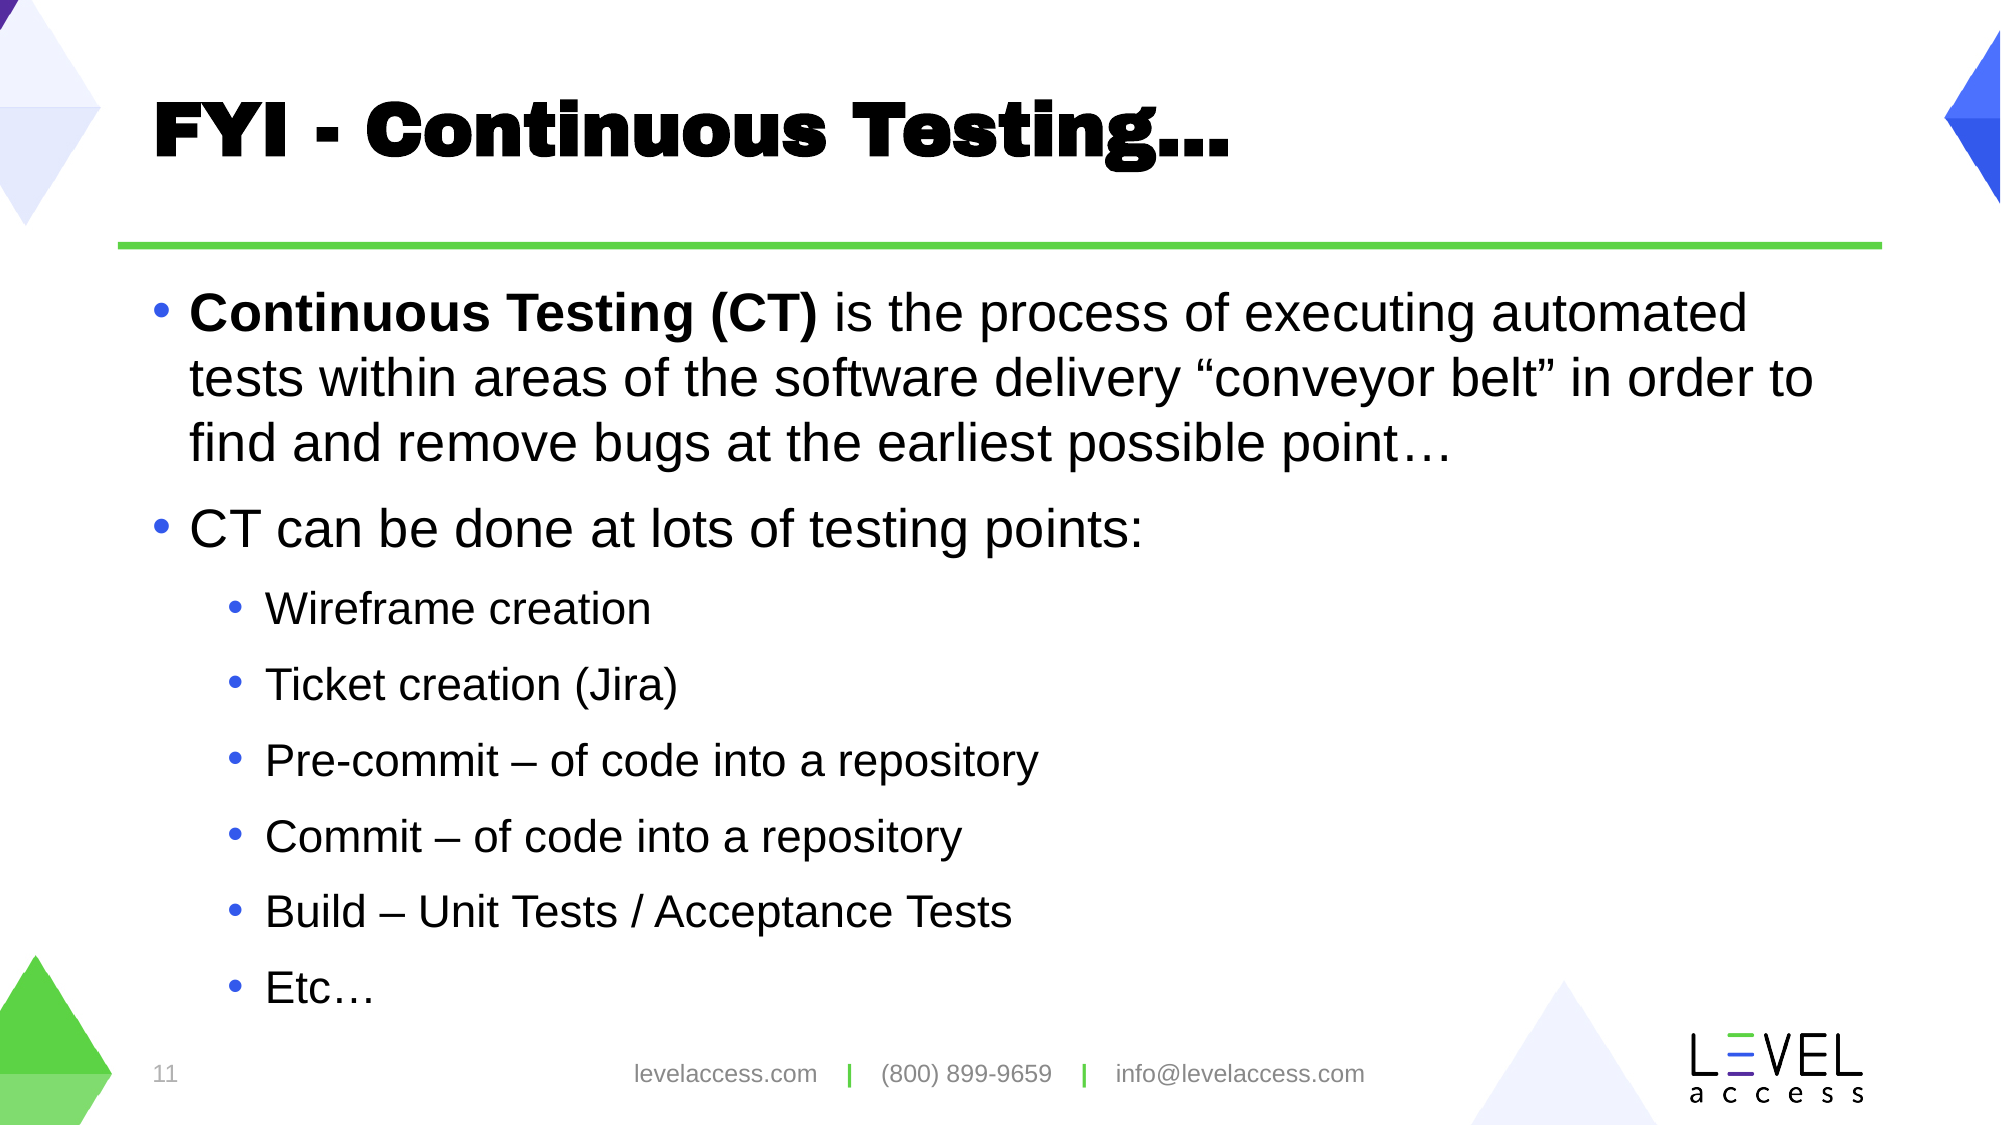

# FYI - Continuous Testing…
Continuous Testing (CT) is the process of executing automated tests within areas of the software delivery “conveyor belt” in order to find and remove bugs at the earliest possible point…
CT can be done at lots of testing points:
Wireframe creation
Ticket creation (Jira)
Pre-commit – of code into a repository
Commit – of code into a repository
Build – Unit Tests / Acceptance Tests
Etc…
11
levelaccess.com    |    (800) 899-9659    |    info@levelaccess.com